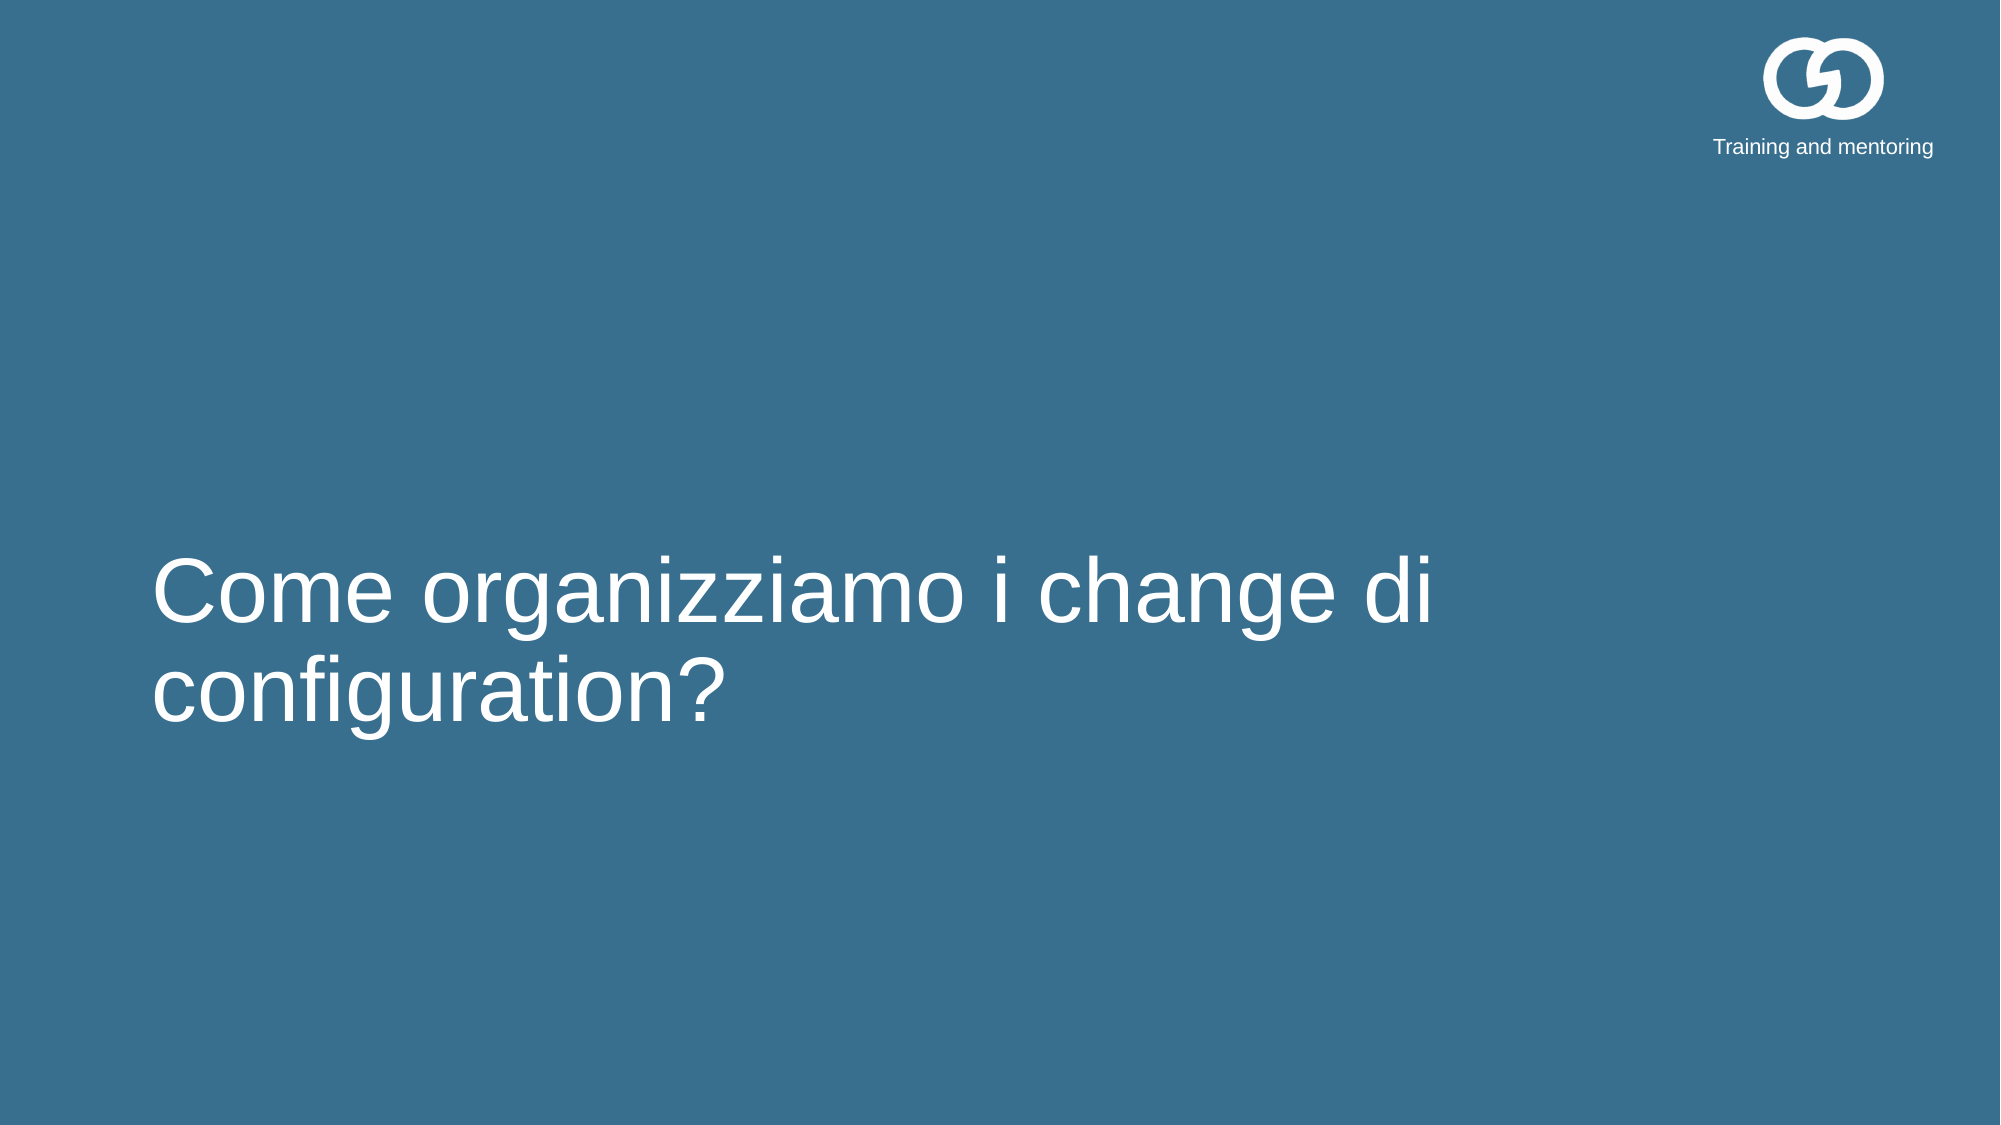

# Come organizziamo i change di configuration?